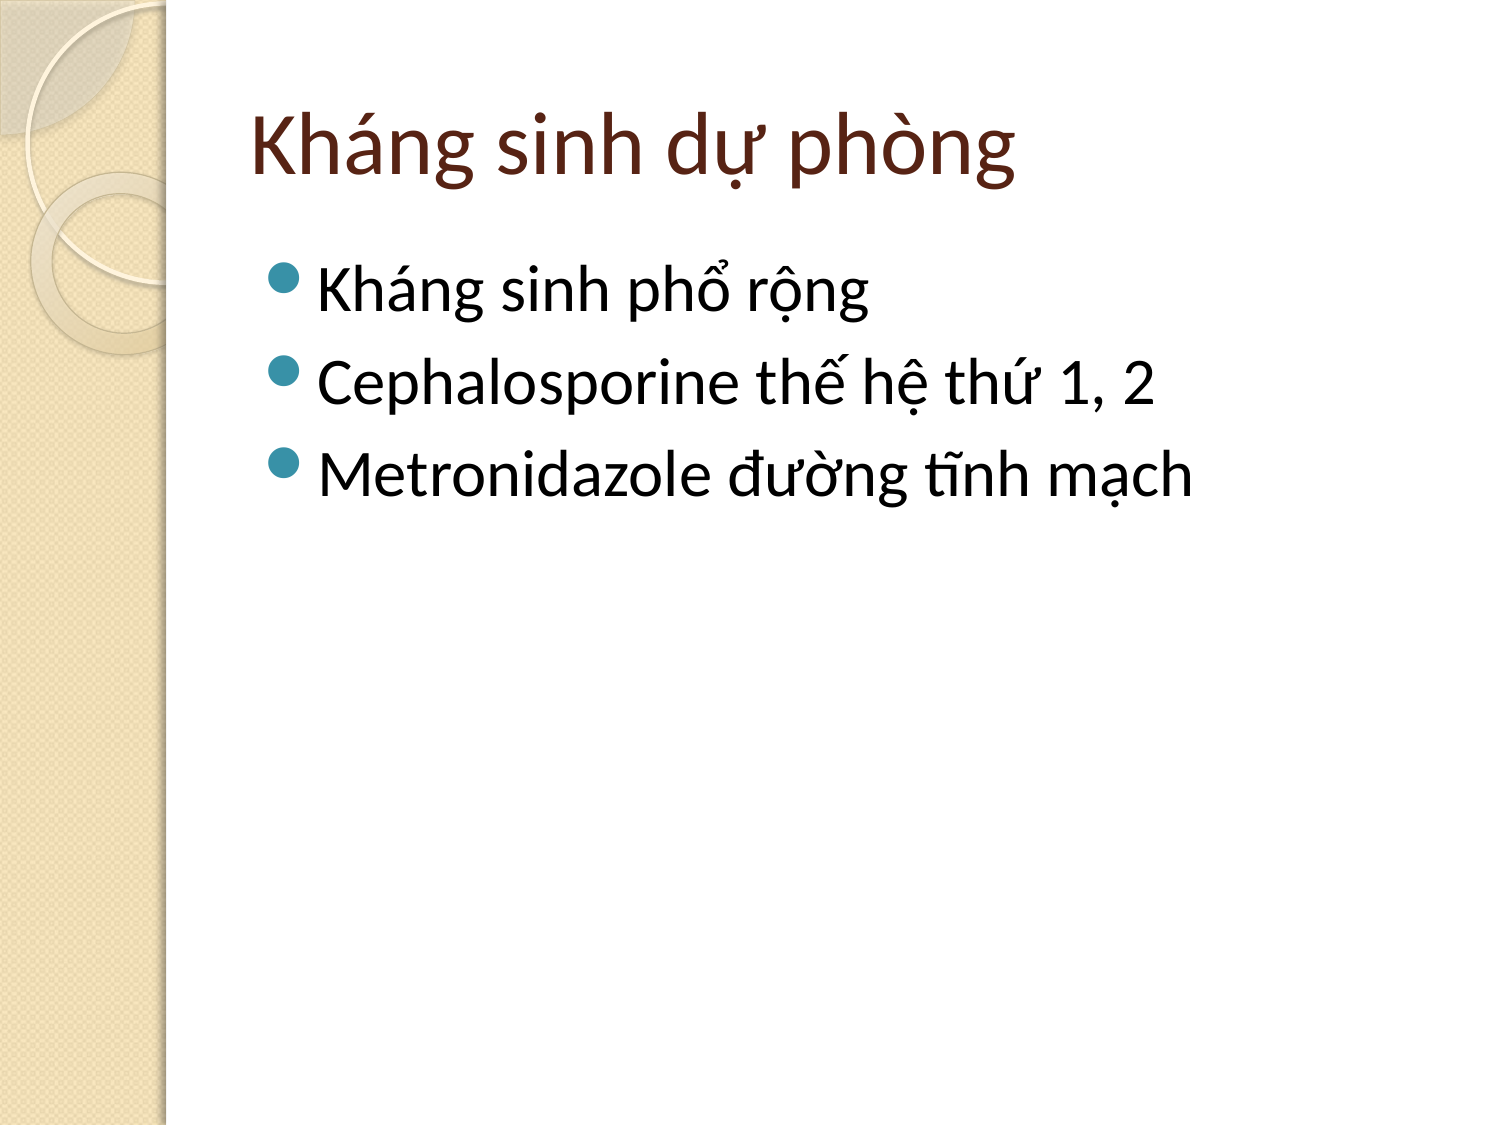

# Kháng sinh dự phòng
Kháng sinh phổ rộng
Cephalosporine thế hệ thứ 1, 2
Metronidazole đường tĩnh mạch